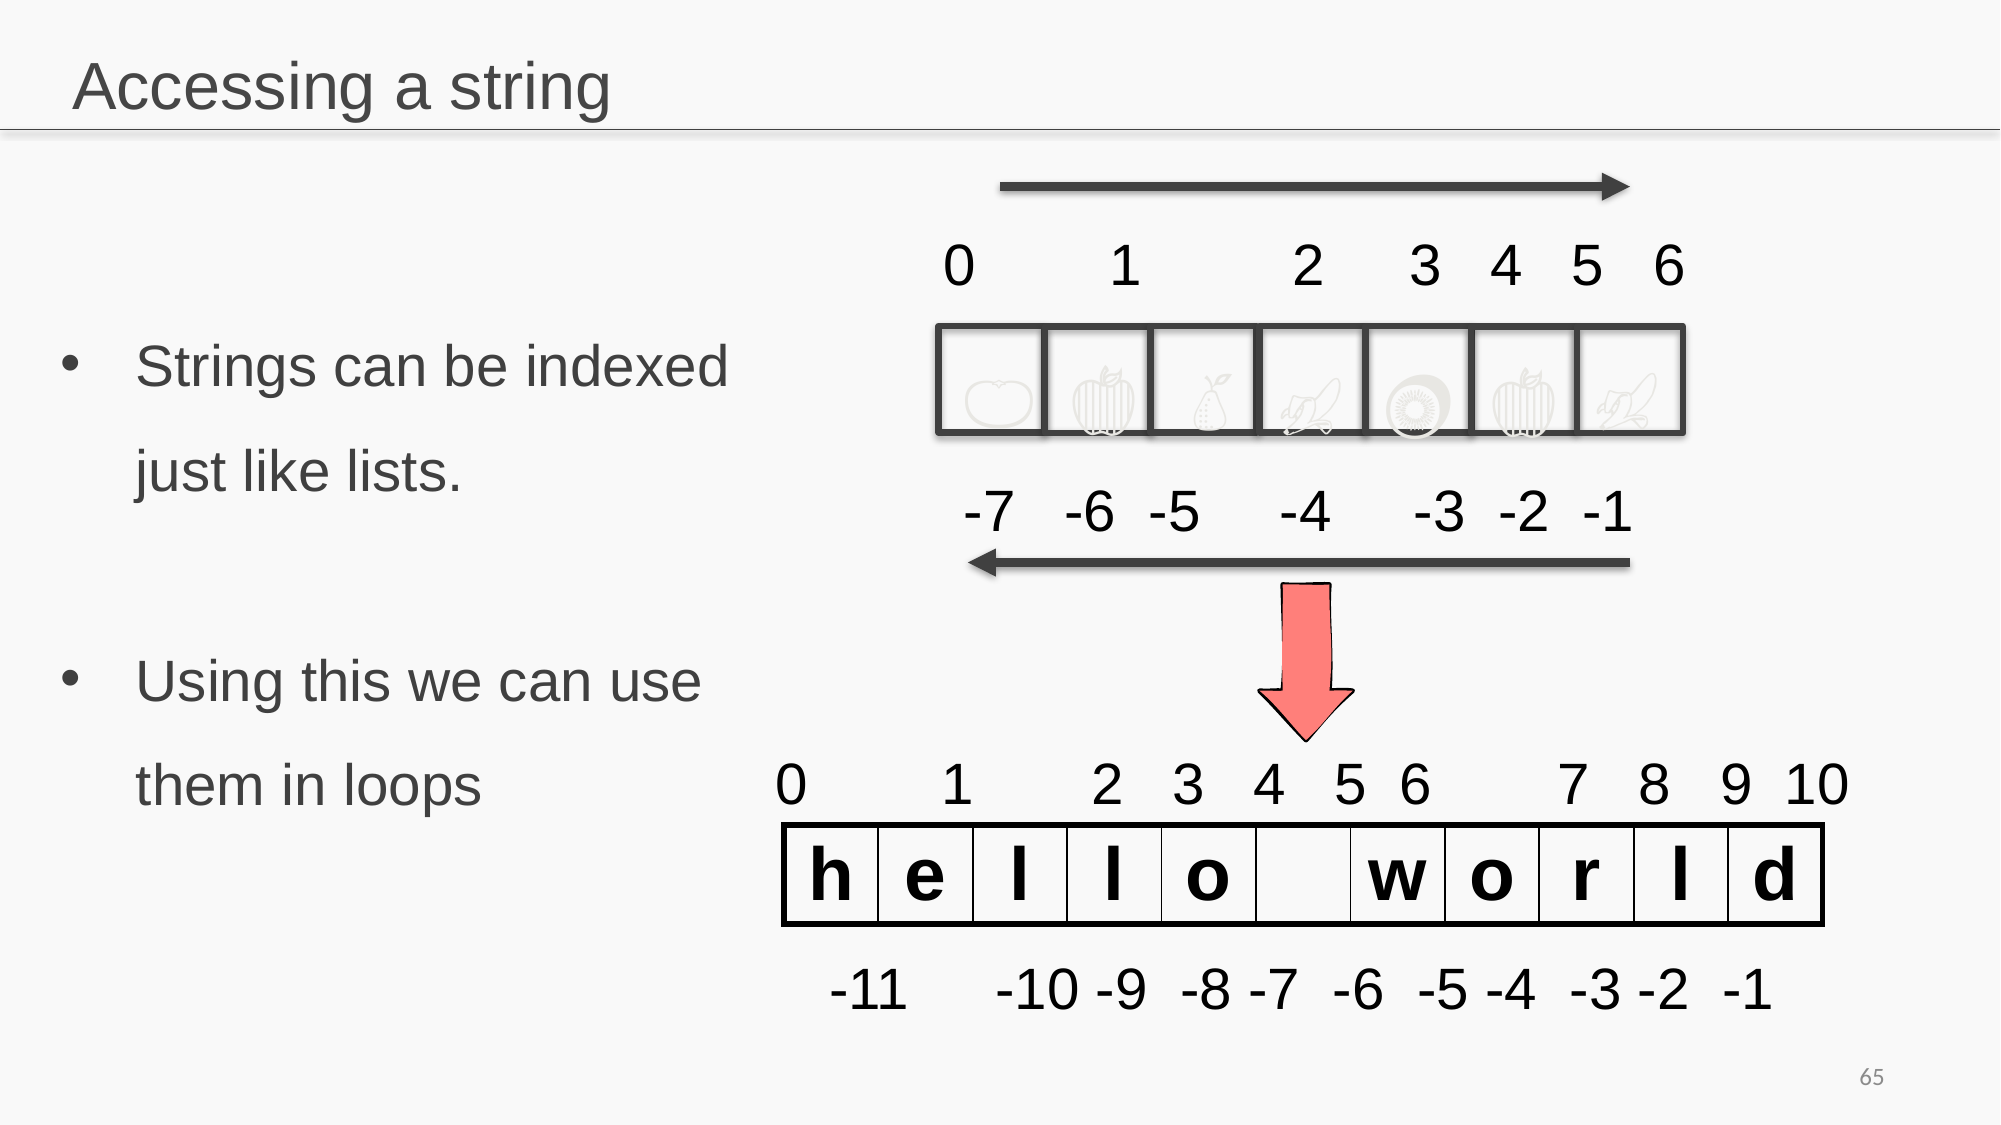

# Accessing a string
0	 1	   2	 3   4   5   6

🍎
🍊
🍎
🍐
🥝
🍌
🍌
-7   -6  -5	 -4	-3  -2  -1
Strings can be indexed just like lists.

Using this we can use them in loops

0	 1	 2   3   4   5  6	  7   8   9  10
| h | e | l | l | o |  | w | o | r | l | d |
| --- | --- | --- | --- | --- | --- | --- | --- | --- | --- | --- |
-11	 -10 -9  -8 -7  -6  -5 -4  -3 -2  -1